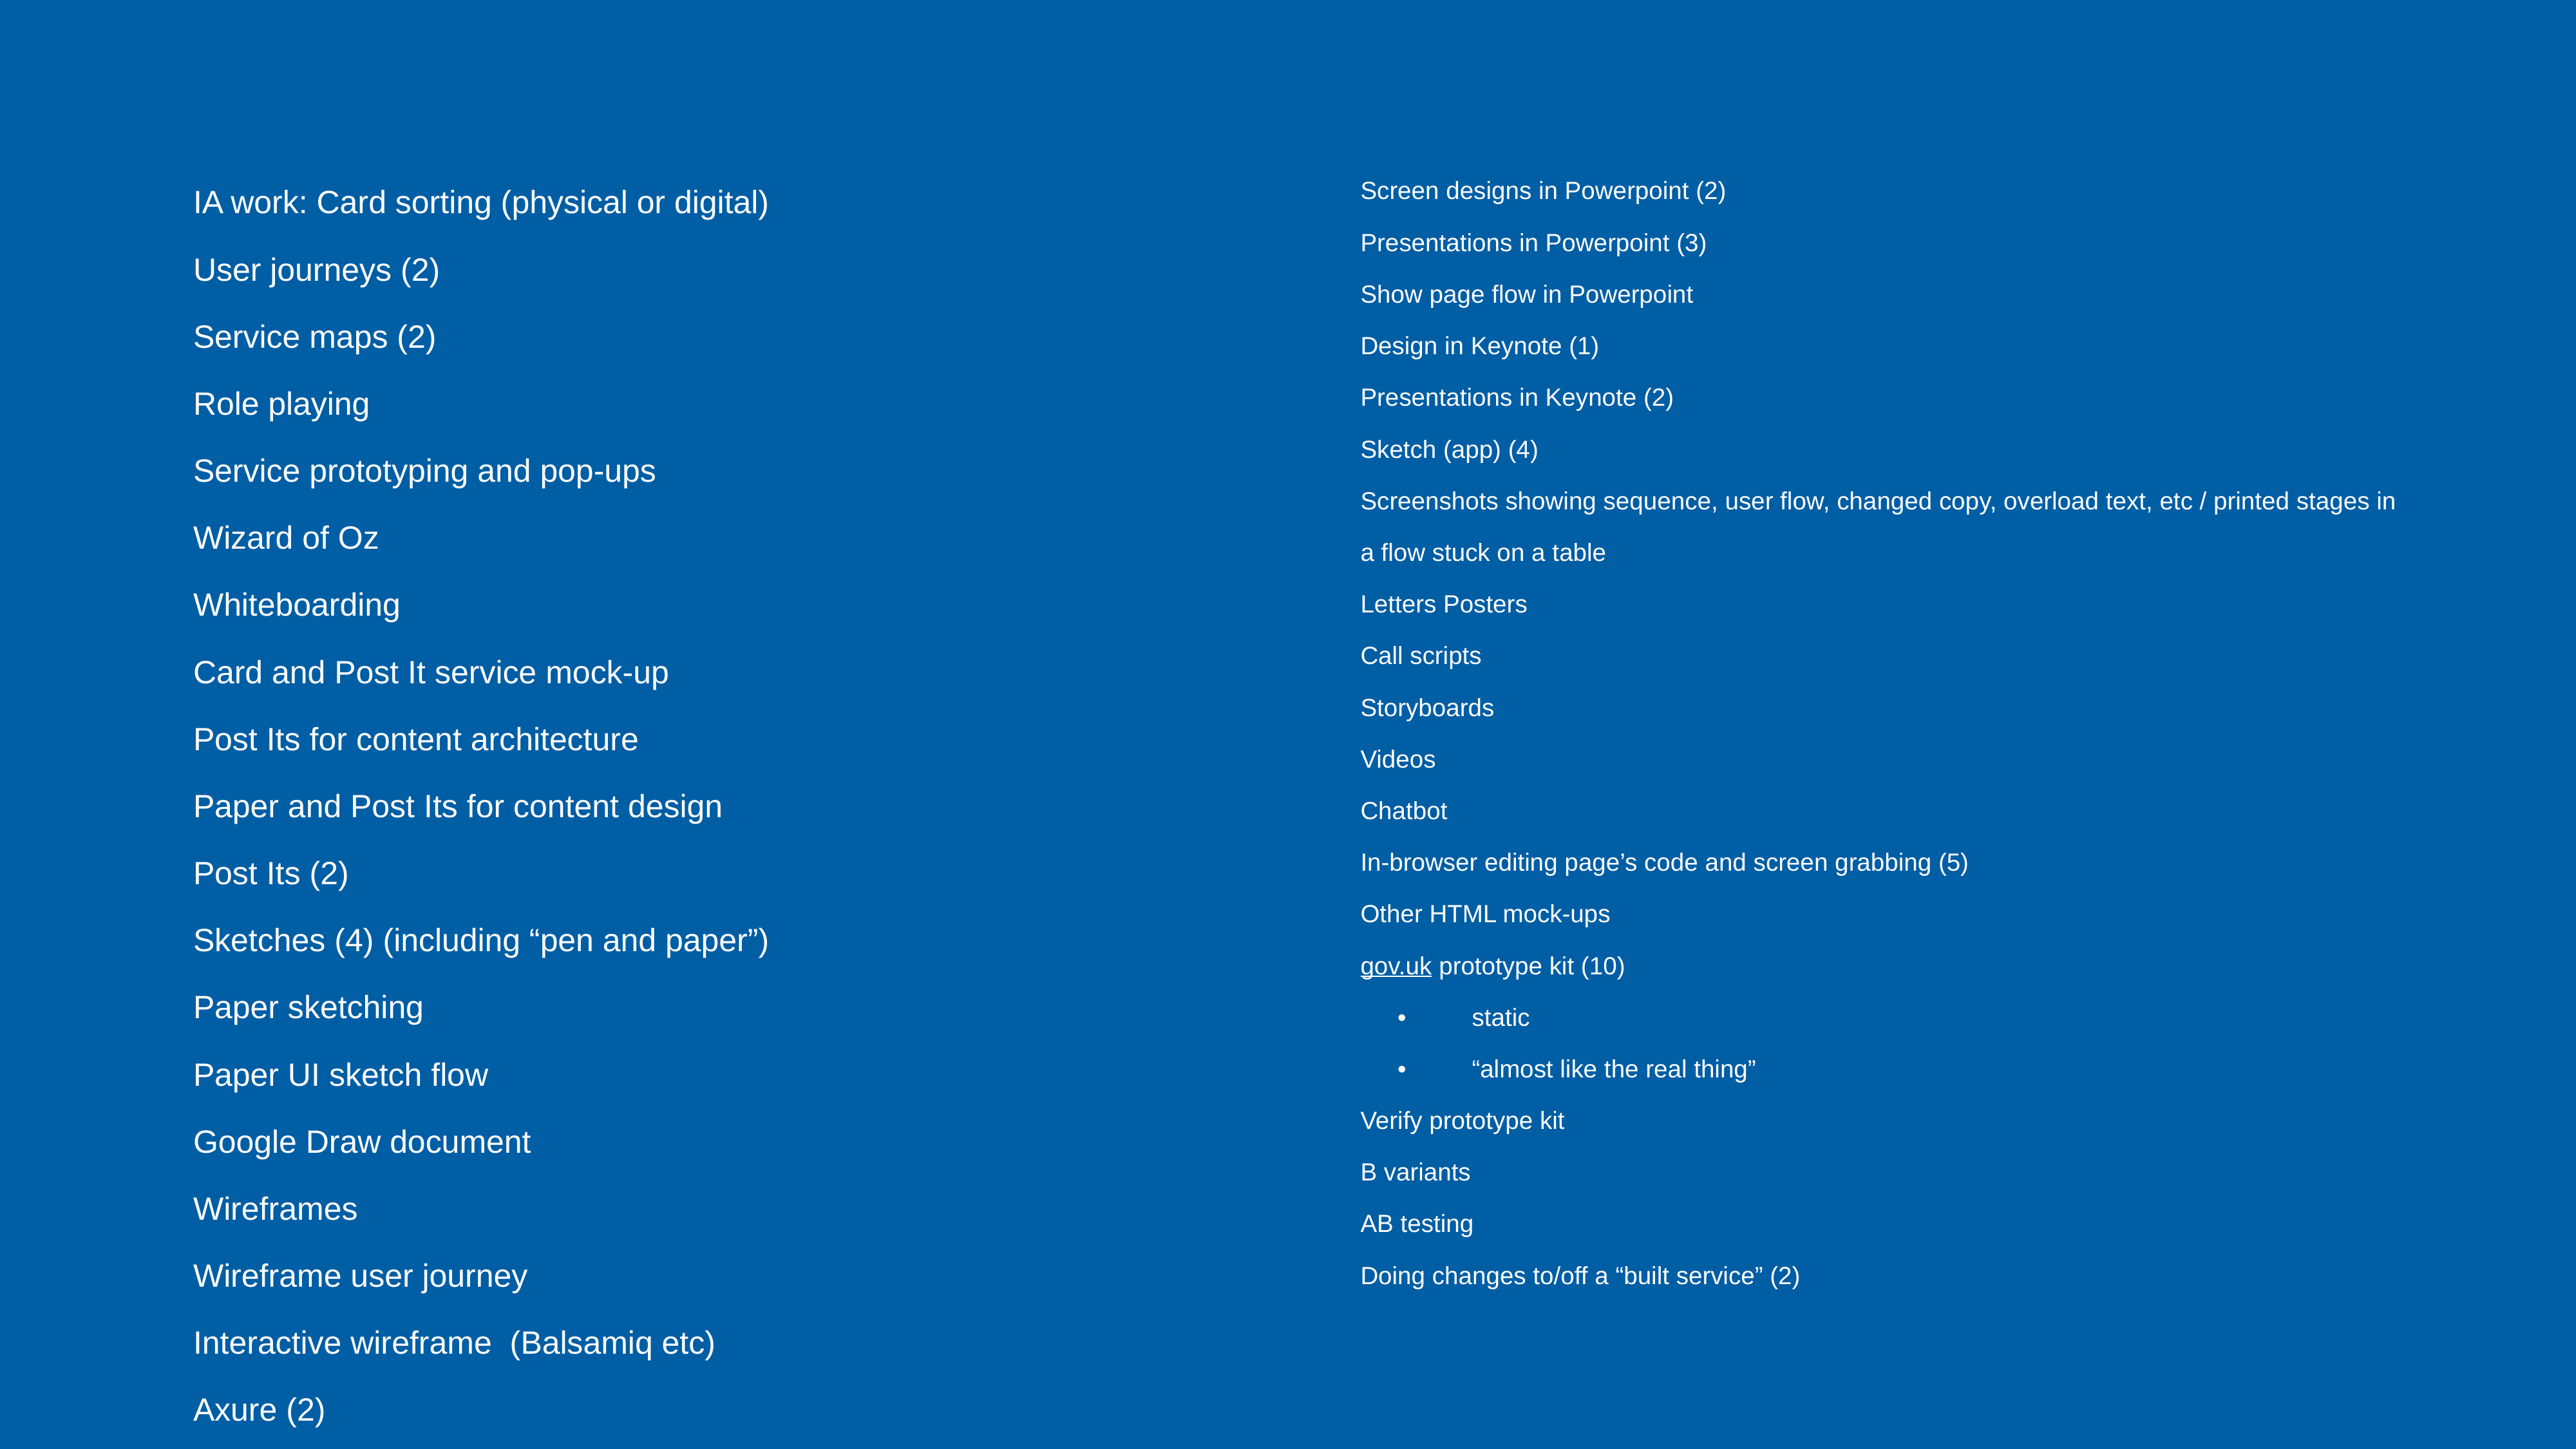

# IA work: Card sorting (physical or digital)
User journeys (2)
Service maps (2)
Role playing
Service prototyping and pop-ups
Wizard of Oz
Whiteboarding
Card and Post It service mock-up
Post Its for content architecture
Paper and Post Its for content design
Post Its (2)
Sketches (4) (including “pen and paper”)
Paper sketching
Paper UI sketch flow
Google Draw document
Wireframes
Wireframe user journey
Interactive wireframe  (Balsamiq etc)
Axure (2)
Spreadsheets (2)
Do content in Google Docs or Word
Do “screens/pages” in Google Docs and click through
Clickable prototype using sketches/screen grabs in Marvel app
In-Vision
Screen designs in Powerpoint (2)
Presentations in Powerpoint (3)
Show page flow in Powerpoint
Design in Keynote (1)
Presentations in Keynote (2)
Sketch (app) (4)
Screenshots showing sequence, user flow, changed copy, overload text, etc / printed stages in a flow stuck on a table
Letters Posters
Call scripts
Storyboards
Videos
Chatbot
In-browser editing page’s code and screen grabbing (5)
Other HTML mock-ups
gov.uk prototype kit (10)
	•	static
	•	“almost like the real thing”
Verify prototype kit
B variants
AB testing
Doing changes to/off a “built service” (2)